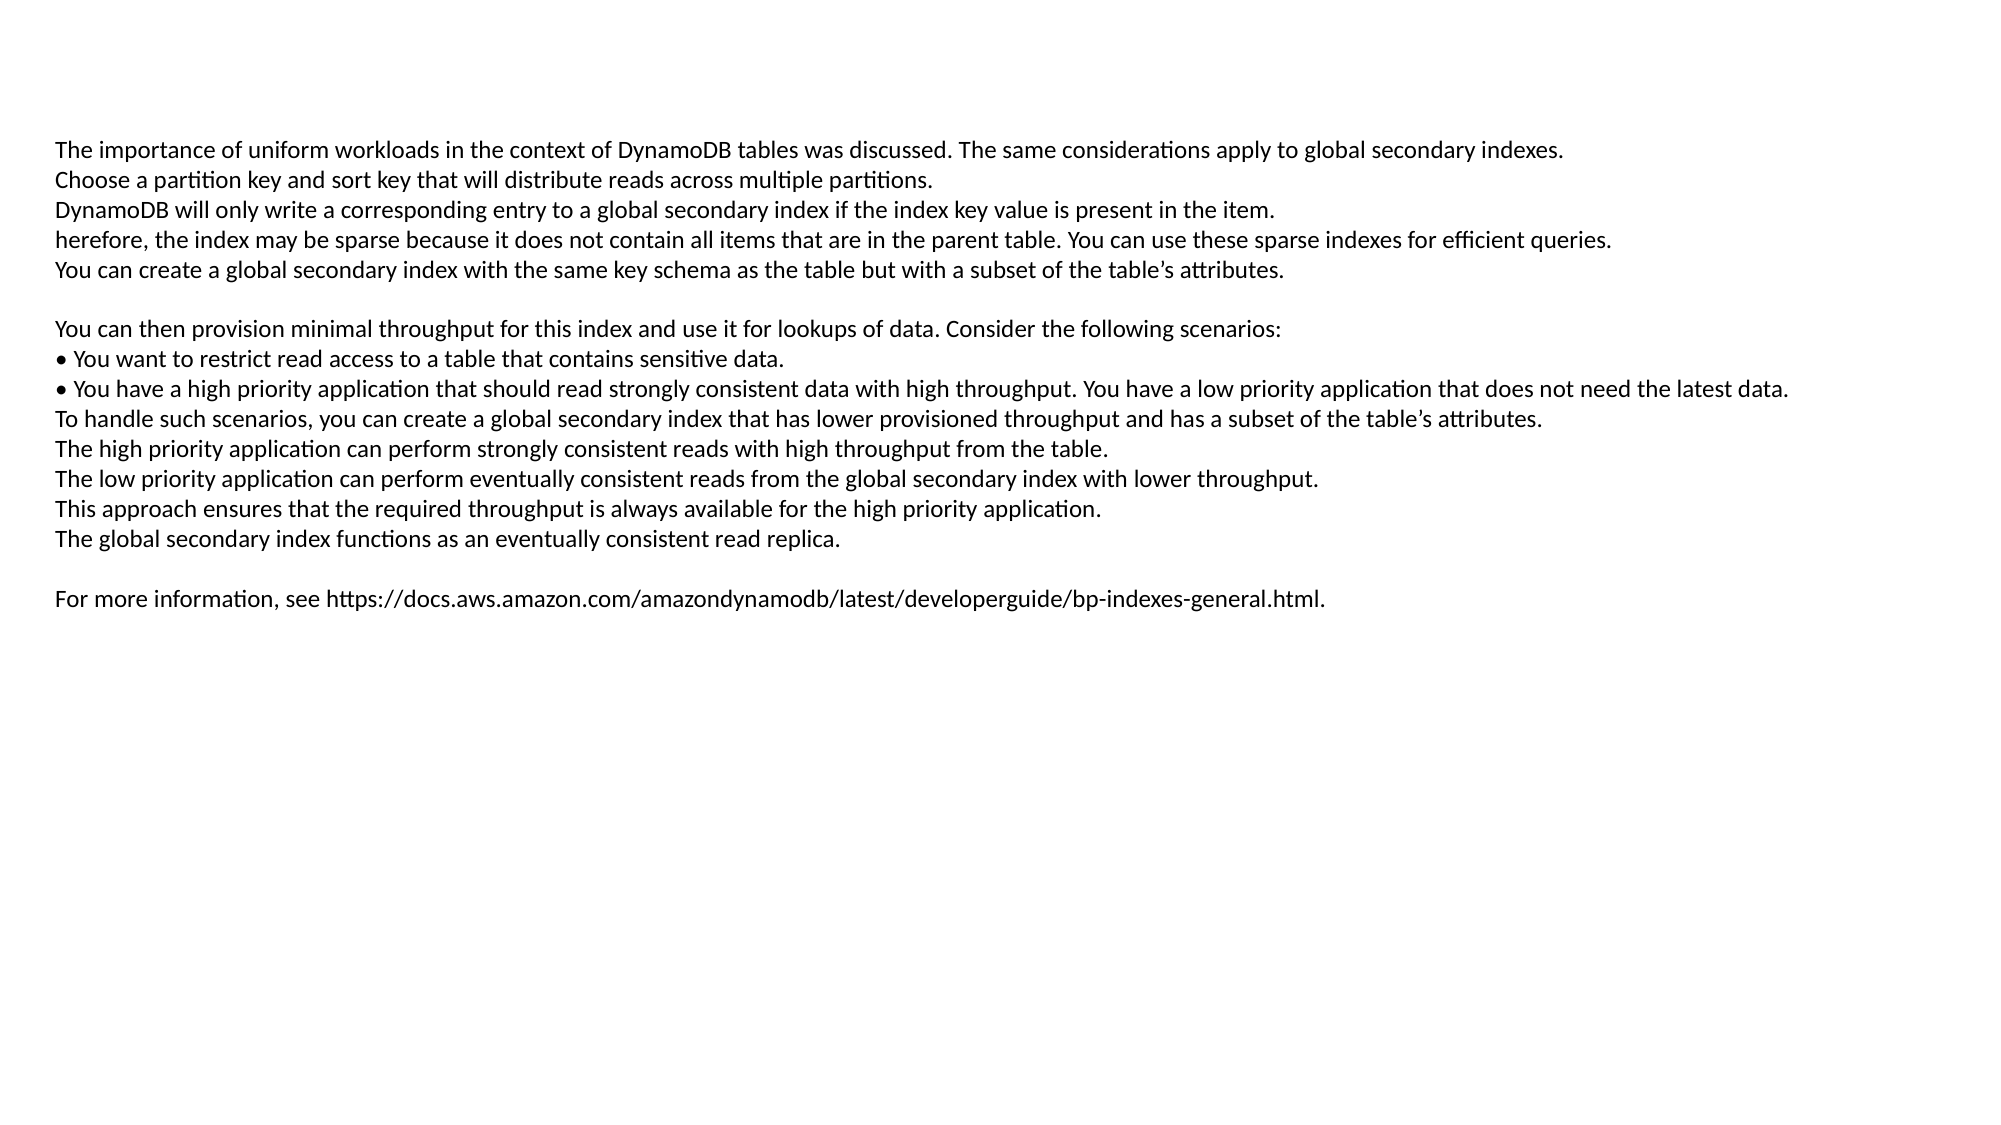

The importance of uniform workloads in the context of DynamoDB tables was discussed. The same considerations apply to global secondary indexes.
Choose a partition key and sort key that will distribute reads across multiple partitions.
DynamoDB will only write a corresponding entry to a global secondary index if the index key value is present in the item.
herefore, the index may be sparse because it does not contain all items that are in the parent table. You can use these sparse indexes for efficient queries.
You can create a global secondary index with the same key schema as the table but with a subset of the table’s attributes.

You can then provision minimal throughput for this index and use it for lookups of data. Consider the following scenarios:
• You want to restrict read access to a table that contains sensitive data.
• You have a high priority application that should read strongly consistent data with high throughput. You have a low priority application that does not need the latest data.
To handle such scenarios, you can create a global secondary index that has lower provisioned throughput and has a subset of the table’s attributes.
The high priority application can perform strongly consistent reads with high throughput from the table.
The low priority application can perform eventually consistent reads from the global secondary index with lower throughput.
This approach ensures that the required throughput is always available for the high priority application.
The global secondary index functions as an eventually consistent read replica.

For more information, see https://docs.aws.amazon.com/amazondynamodb/latest/developerguide/bp-indexes-general.html.